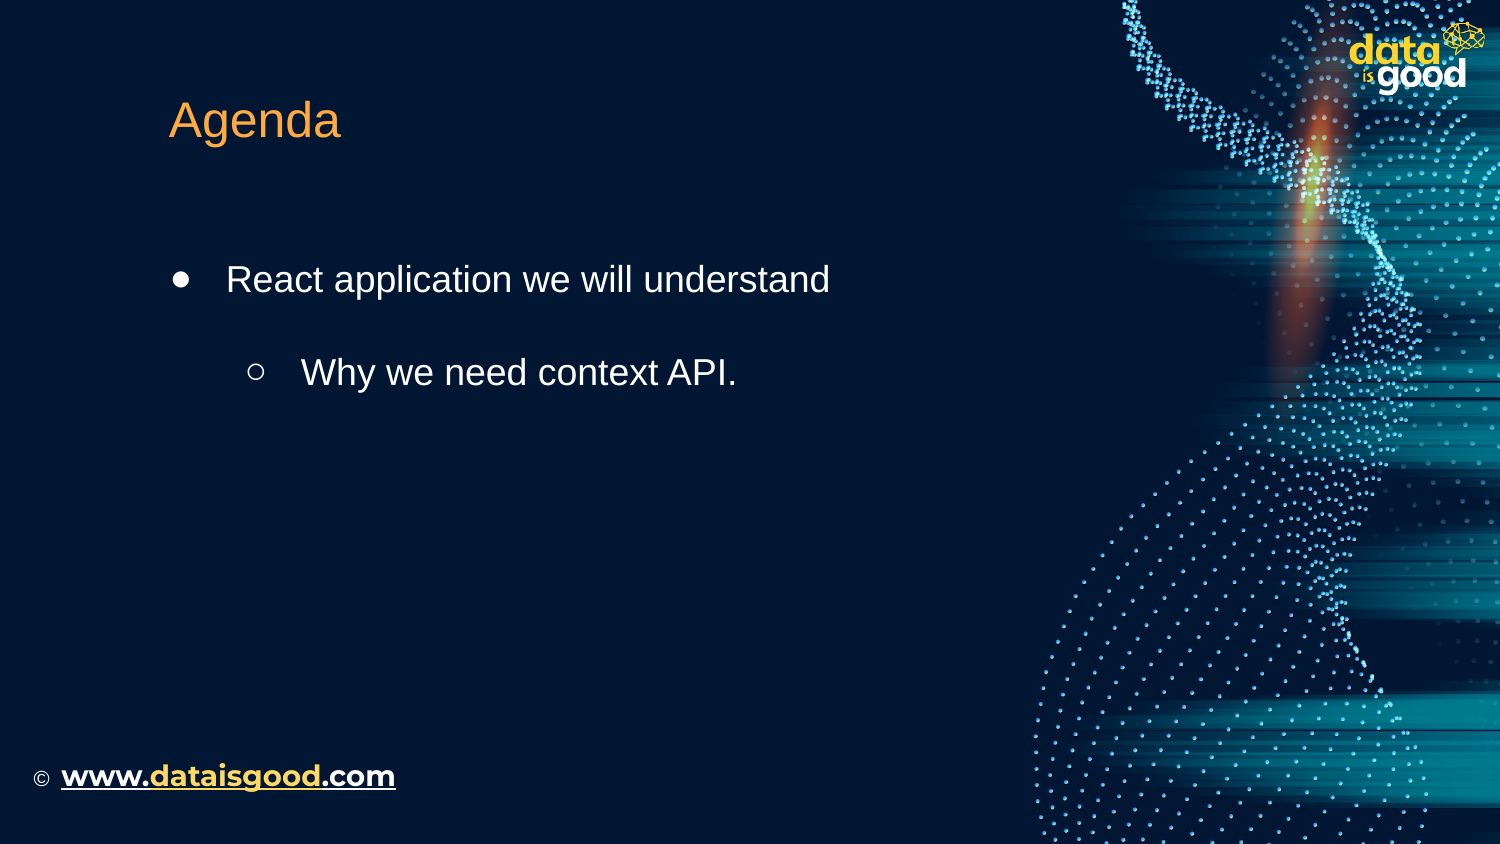

# Agenda
React application we will understand
Why we need context API.